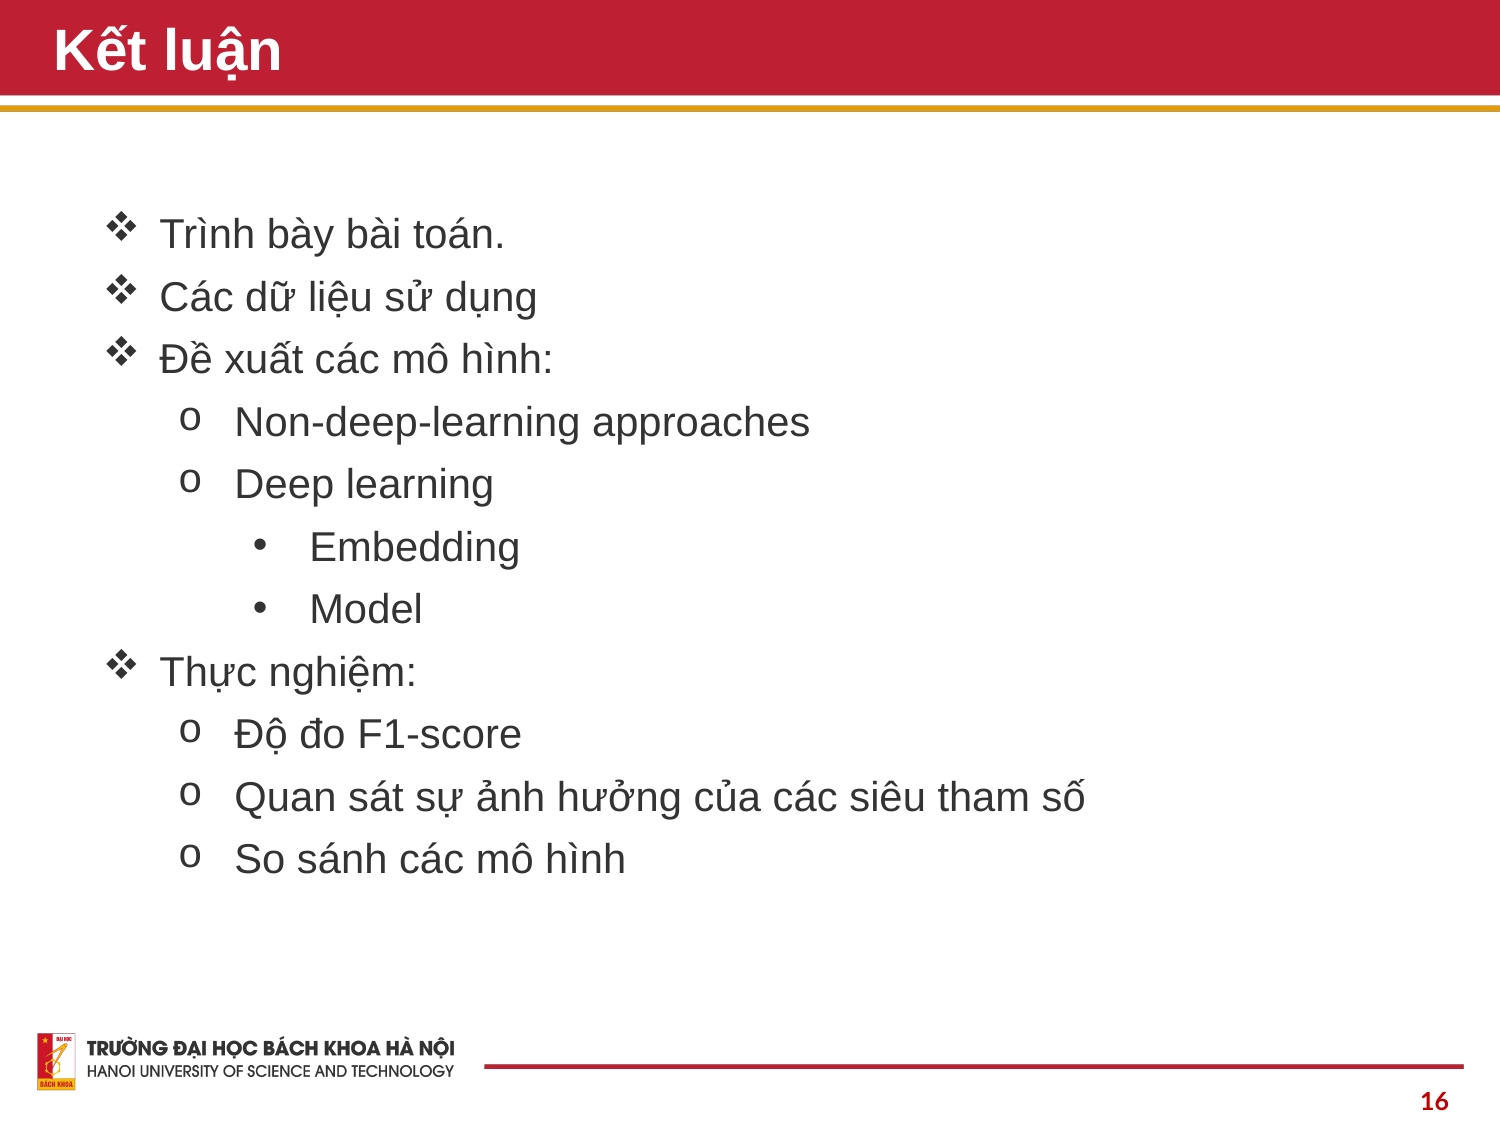

# Kết luận
Trình bày bài toán.
Các dữ liệu sử dụng
Đề xuất các mô hình:
Non-deep-learning approaches
Deep learning
Embedding
Model
Thực nghiệm:
Độ đo F1-score
Quan sát sự ảnh hưởng của các siêu tham số
So sánh các mô hình

16